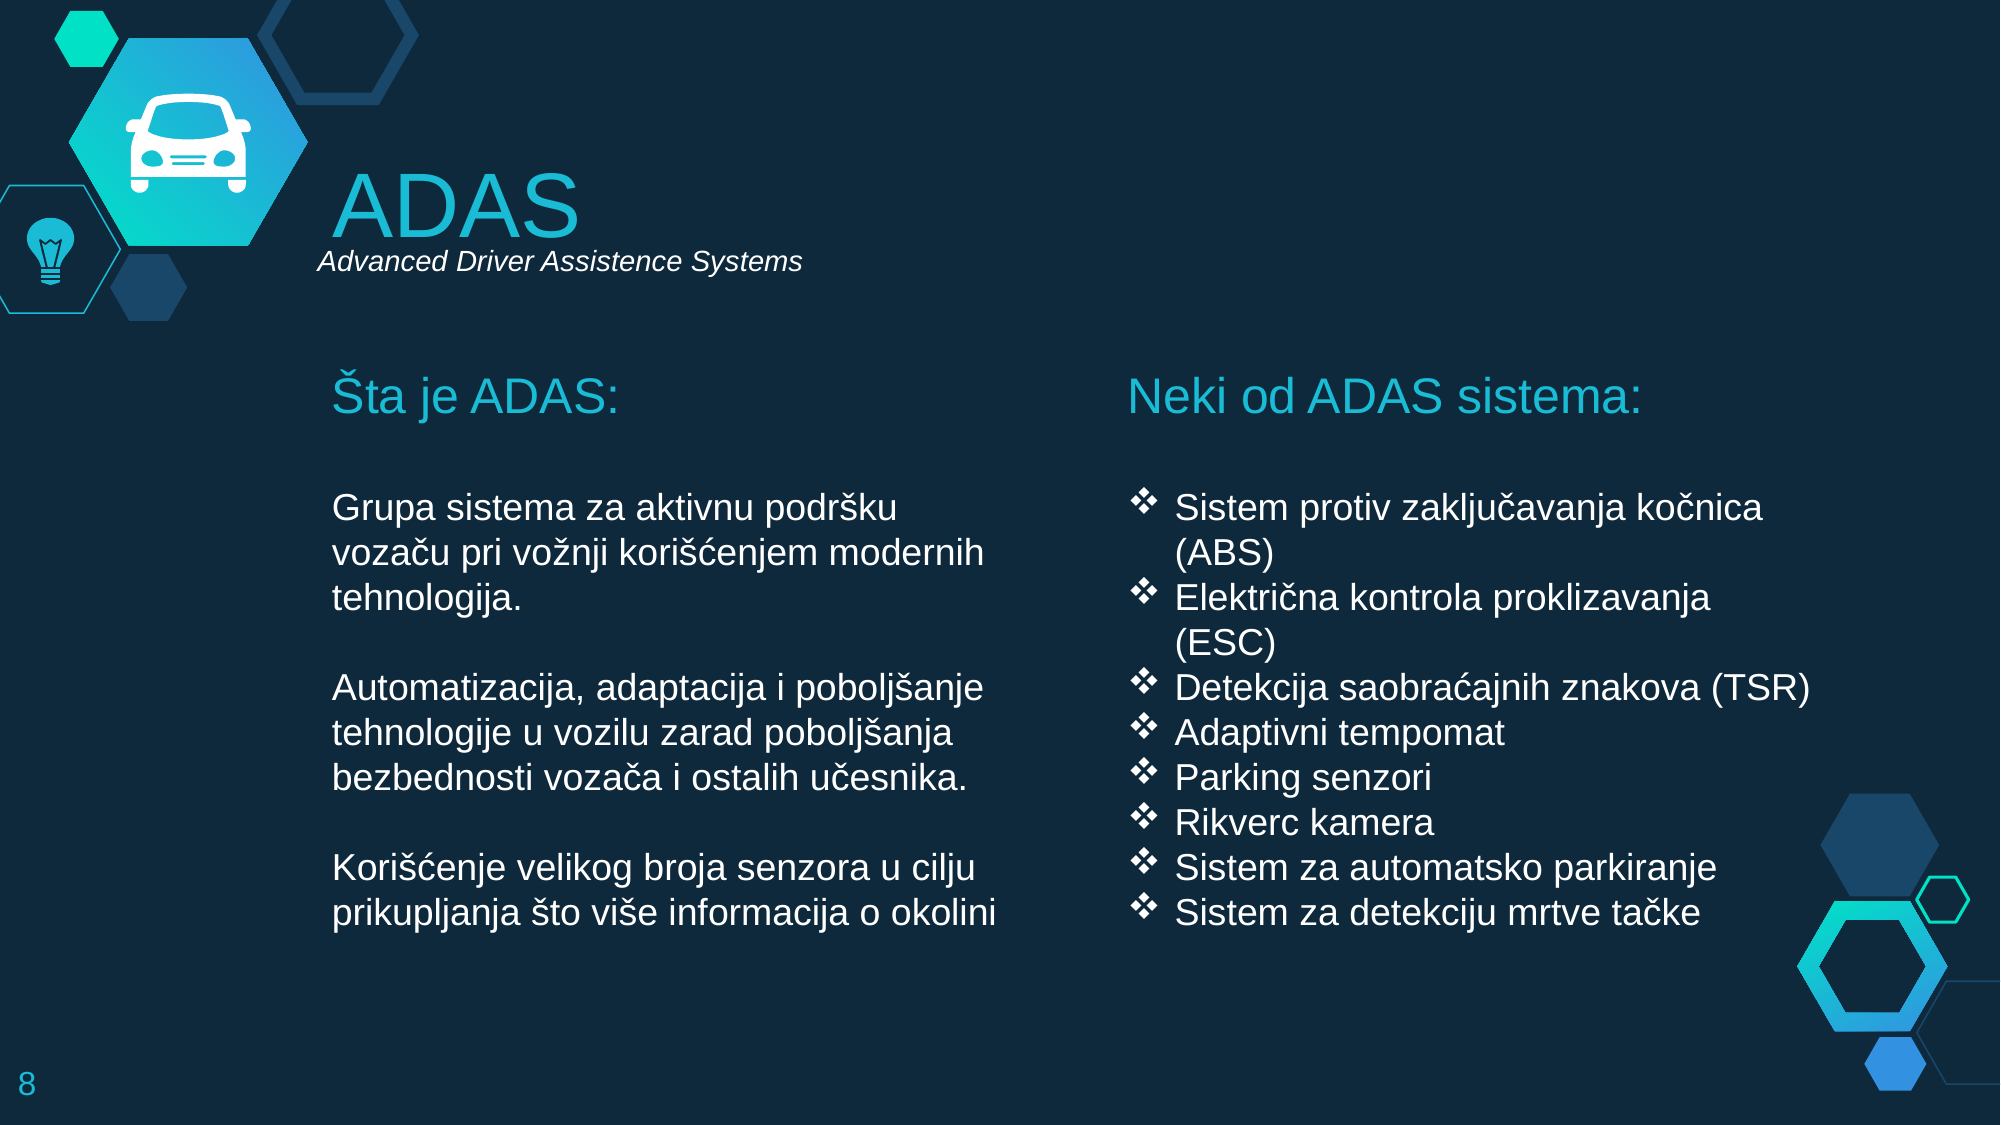

ADAS

Advanced Driver Assistence Systems
Šta je ADAS:

Grupa sistema za aktivnu podršku vozaču pri vožnji korišćenjem modernih tehnologija.

Automatizacija, adaptacija i poboljšanje tehnologije u vozilu zarad poboljšanja bezbednosti vozača i ostalih učesnika.

Korišćenje velikog broja senzora u cilju prikupljanja što više informacija o okolini
Neki od ADAS sistema:

Sistem protiv zaključavanja kočnica (ABS)
Električna kontrola proklizavanja (ESC)
Detekcija saobraćajnih znakova (TSR)
Adaptivni tempomat
Parking senzori
Rikverc kamera
Sistem za automatsko parkiranje
Sistem za detekciju mrtve tačke

8